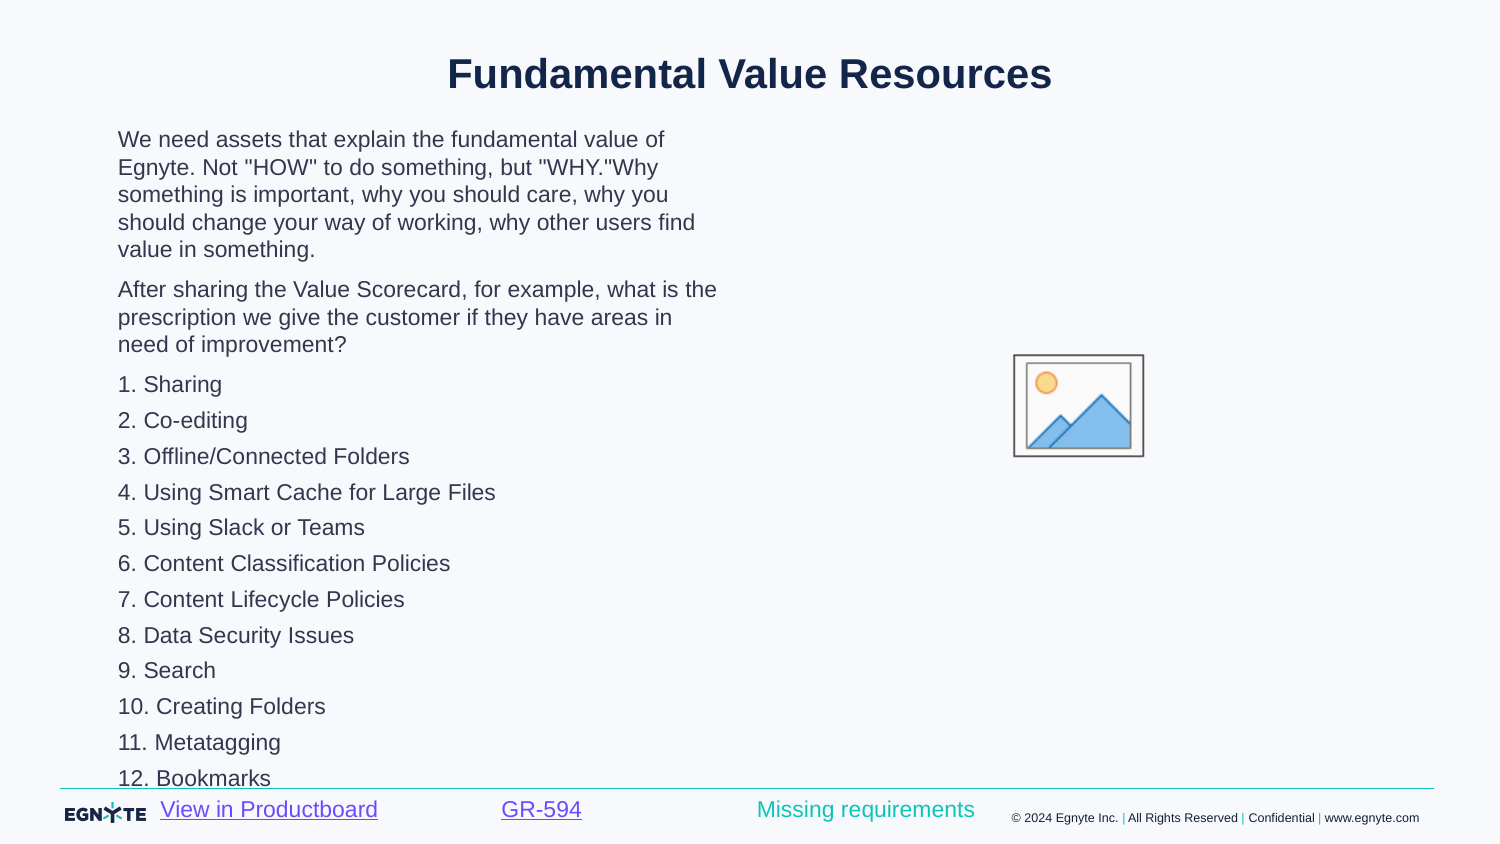

# Fundamental Value Resources
We need assets that explain the fundamental value of Egnyte. Not "HOW" to do something, but "WHY."Why something is important, why you should care, why you should change your way of working, why other users find value in something.
After sharing the Value Scorecard, for example, what is the prescription we give the customer if they have areas in need of improvement?
1. Sharing
2. Co-editing
3. Offline/Connected Folders
4. Using Smart Cache for Large Files
5. Using Slack or Teams
6. Content Classification Policies
7. Content Lifecycle Policies
8. Data Security Issues
9. Search
10. Creating Folders
11. Metatagging
12. Bookmarks

Missing requirements
GR-594
View in Productboard